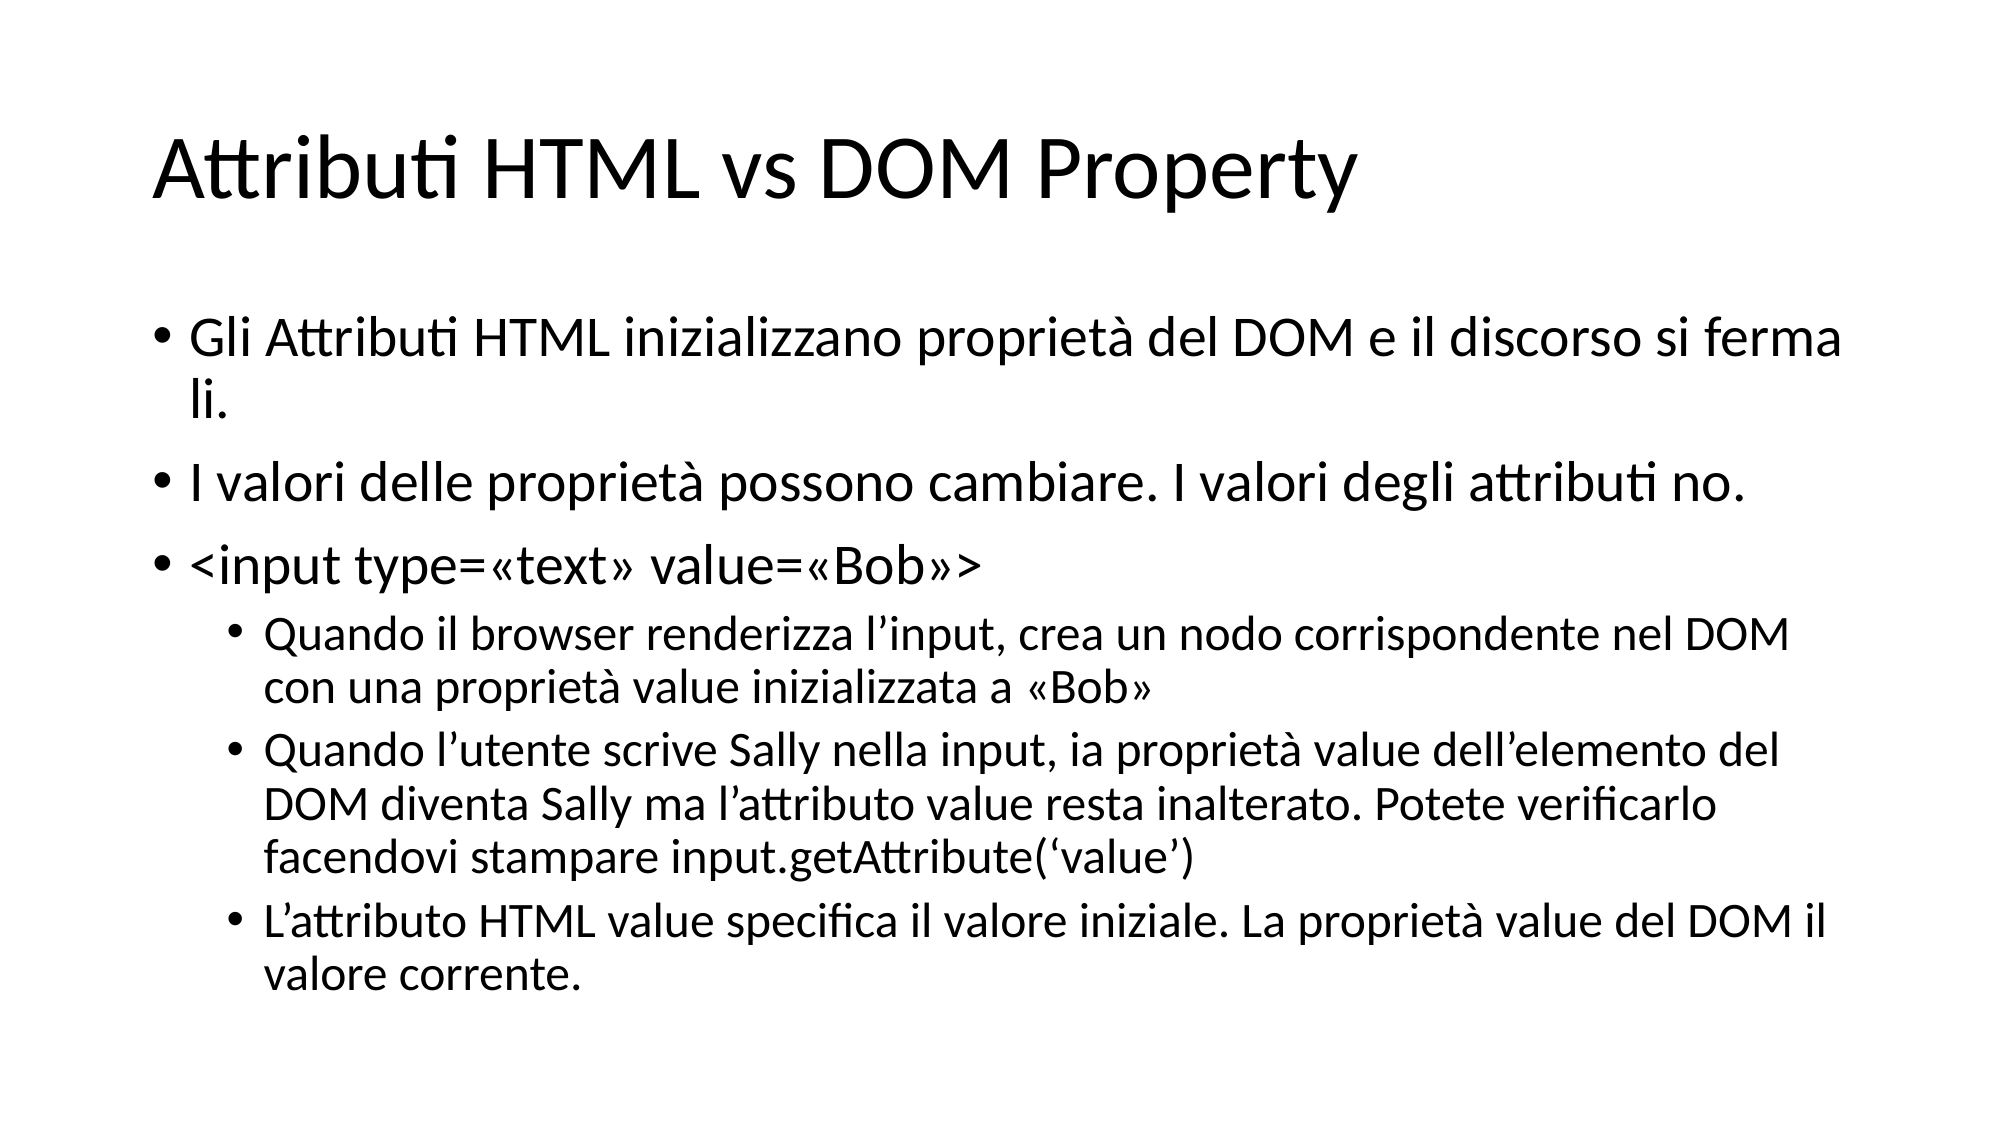

# Attributi HTML vs DOM Property
Gli Attributi HTML inizializzano proprietà del DOM e il discorso si ferma li.
I valori delle proprietà possono cambiare. I valori degli attributi no.
<input type=«text» value=«Bob»>
Quando il browser renderizza l’input, crea un nodo corrispondente nel DOM con una proprietà value inizializzata a «Bob»
Quando l’utente scrive Sally nella input, ia proprietà value dell’elemento del DOM diventa Sally ma l’attributo value resta inalterato. Potete verificarlo facendovi stampare input.getAttribute(‘value’)
L’attributo HTML value specifica il valore iniziale. La proprietà value del DOM il valore corrente.